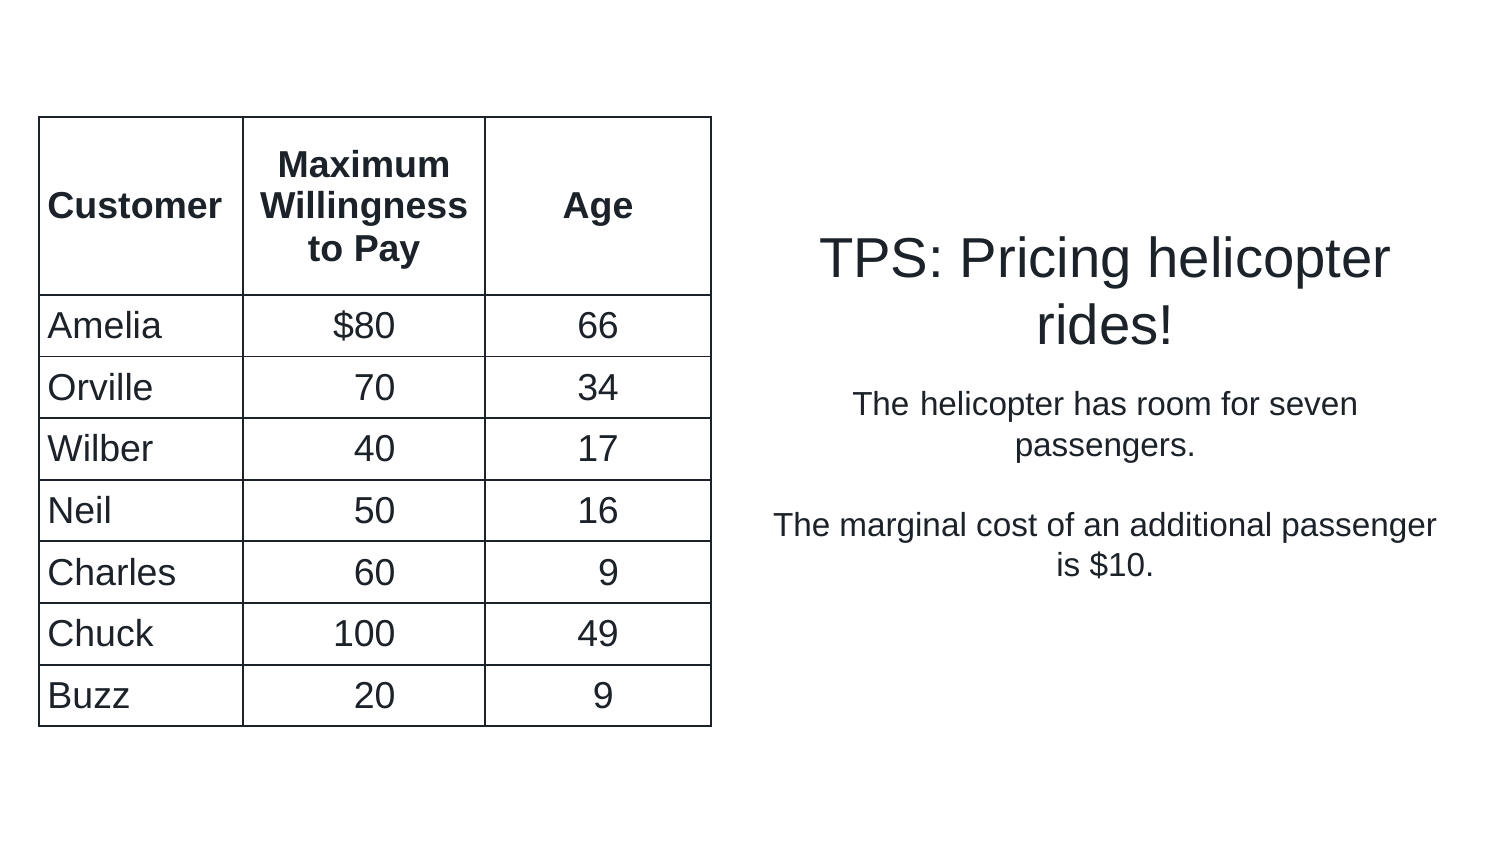

| Customer | Maximum Willingness to Pay | Age |
| --- | --- | --- |
| Amelia | $80 | 66 |
| Orville | 70 | 34 |
| Wilber | 40 | 17 |
| Neil | 50 | 16 |
| Charles | 60 | 9 |
| Chuck | 100 | 49 |
| Buzz | 20 | 9 |
# TPS: Pricing helicopter rides! The helicopter has room for seven passengers. The marginal cost of an additional passenger is $10.